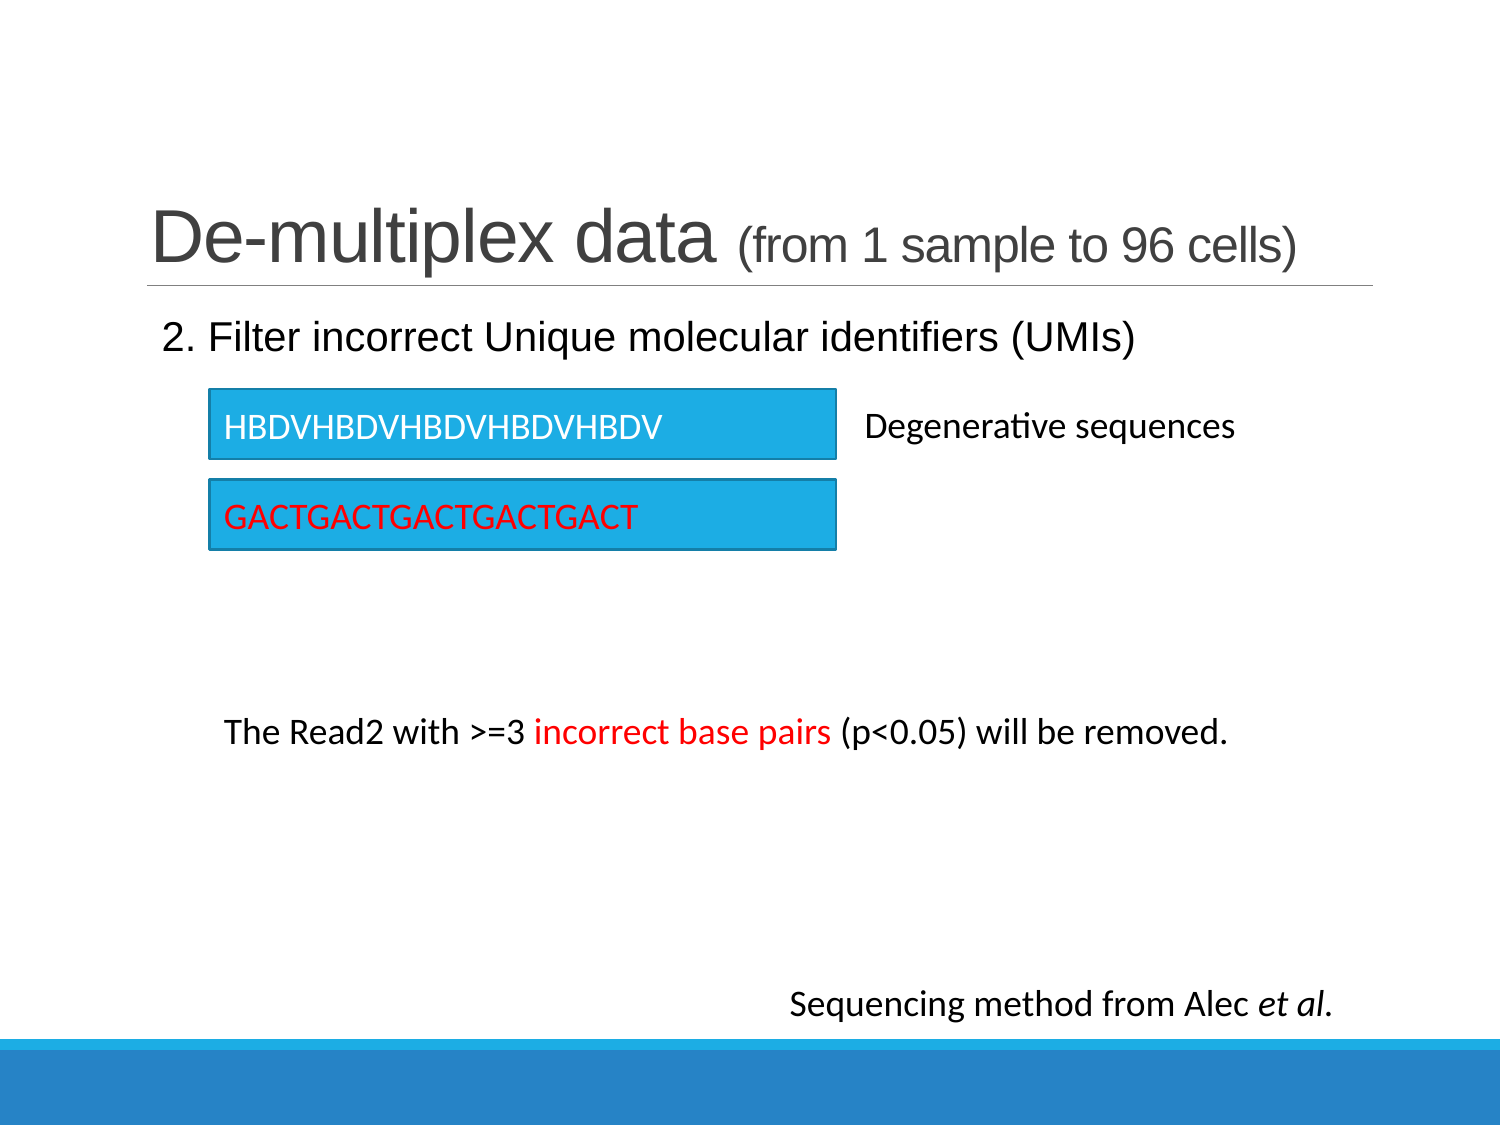

# De-multiplex data (from 1 sample to 96 cells)
2. Filter incorrect Unique molecular identifiers (UMIs)
HBDVHBDVHBDVHBDVHBDV
Degenerative sequences
GACTGACTGACTGACTGACT
The Read2 with >=3 incorrect base pairs (p<0.05) will be removed.
Sequencing method from Alec et al.